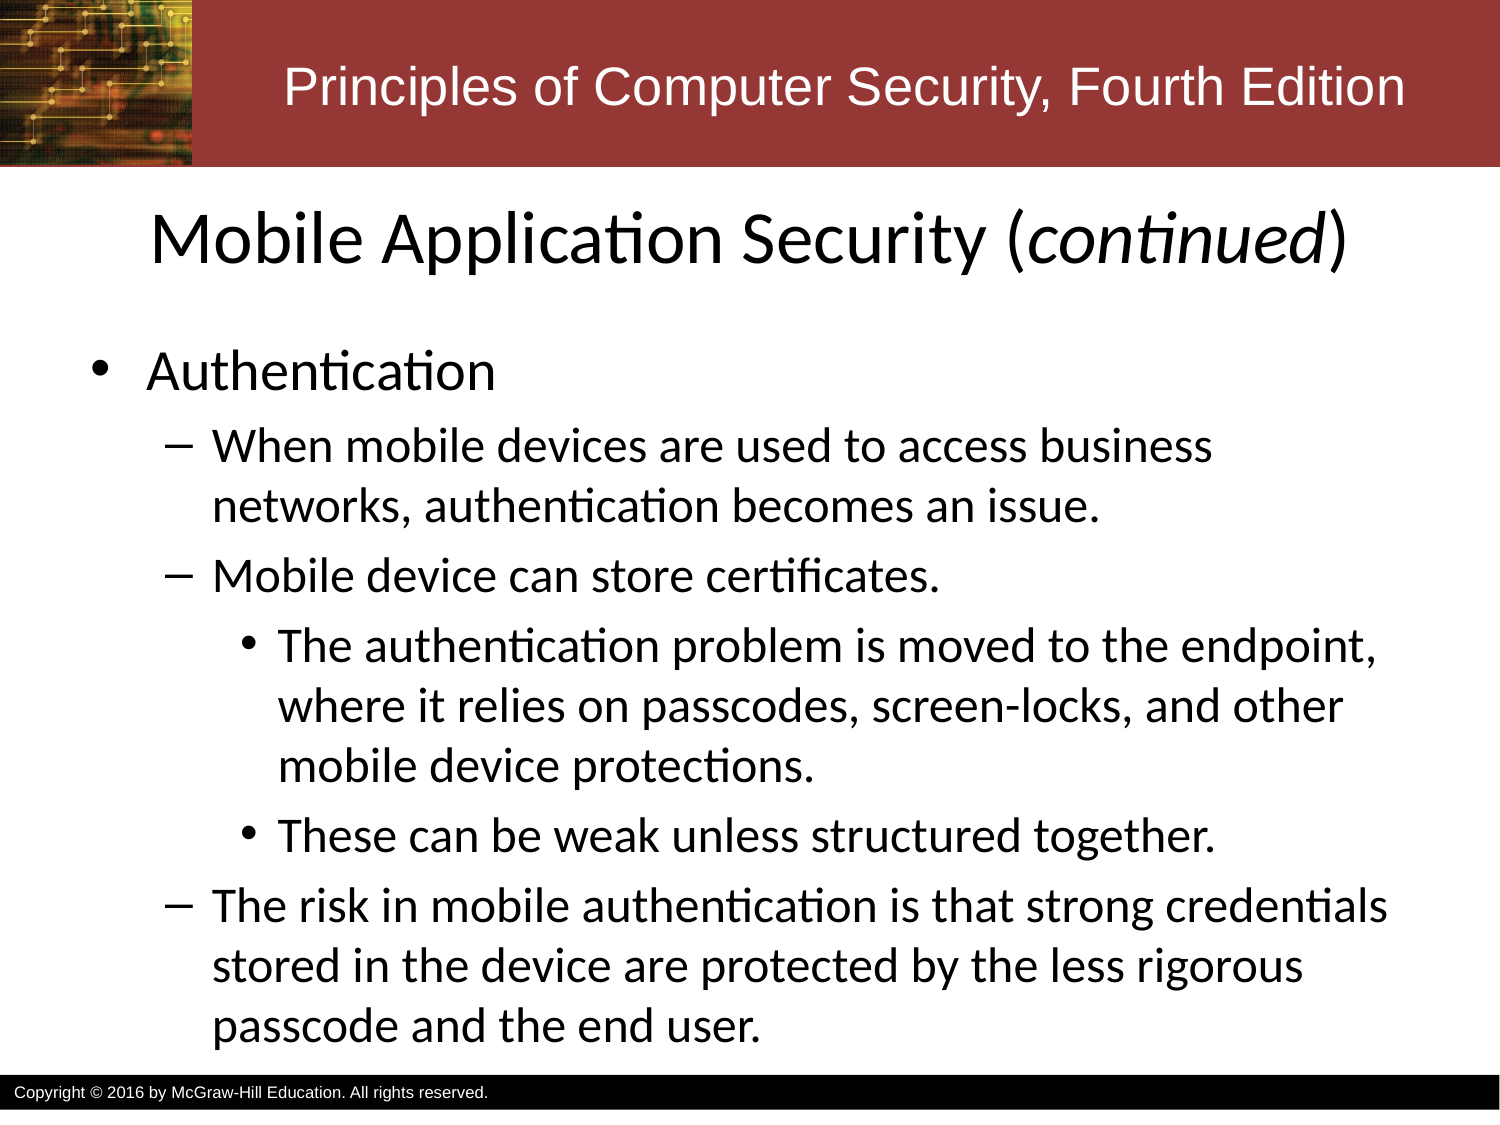

# Mobile Application Security (continued)
Authentication
When mobile devices are used to access business networks, authentication becomes an issue.
Mobile device can store certificates.
The authentication problem is moved to the endpoint, where it relies on passcodes, screen-locks, and other mobile device protections.
These can be weak unless structured together.
The risk in mobile authentication is that strong credentials stored in the device are protected by the less rigorous passcode and the end user.